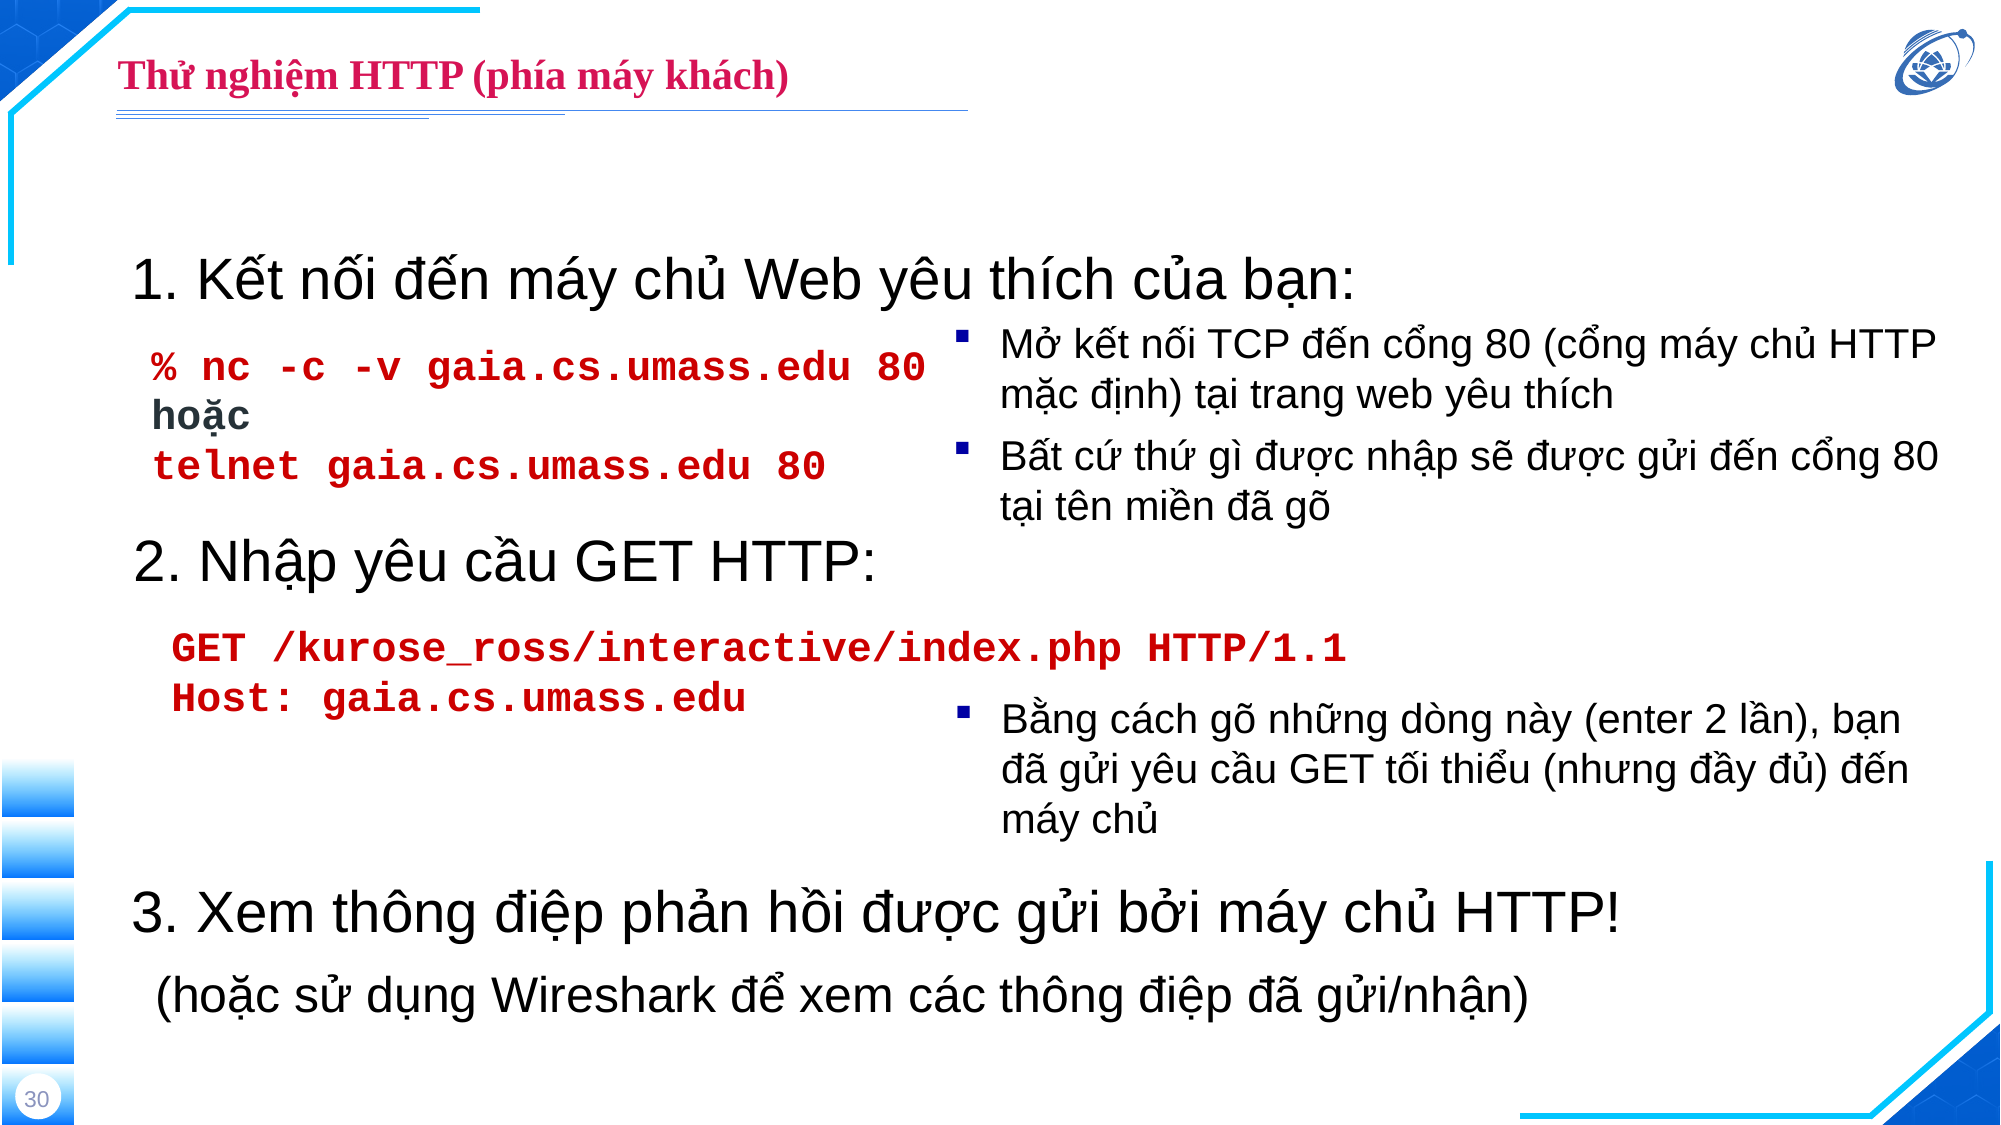

# Thử nghiệm HTTP (phía máy khách)
1. Kết nối đến máy chủ Web yêu thích của bạn:
Mở kết nối TCP đến cổng 80 (cổng máy chủ HTTP mặc định) tại trang web yêu thích
Bất cứ thứ gì được nhập sẽ được gửi đến cổng 80 tại tên miền đã gõ
% nc -c -v gaia.cs.umass.edu 80
hoặc
telnet gaia.cs.umass.edu 80
2. Nhập yêu cầu GET HTTP:
GET /kurose_ross/interactive/index.php HTTP/1.1
Host: gaia.cs.umass.edu
Bằng cách gõ những dòng này (enter 2 lần), bạn đã gửi yêu cầu GET tối thiểu (nhưng đầy đủ) đến máy chủ
3. Xem thông điệp phản hồi được gửi bởi máy chủ HTTP!
(hoặc sử dụng Wireshark để xem các thông điệp đã gửi/nhận)
30